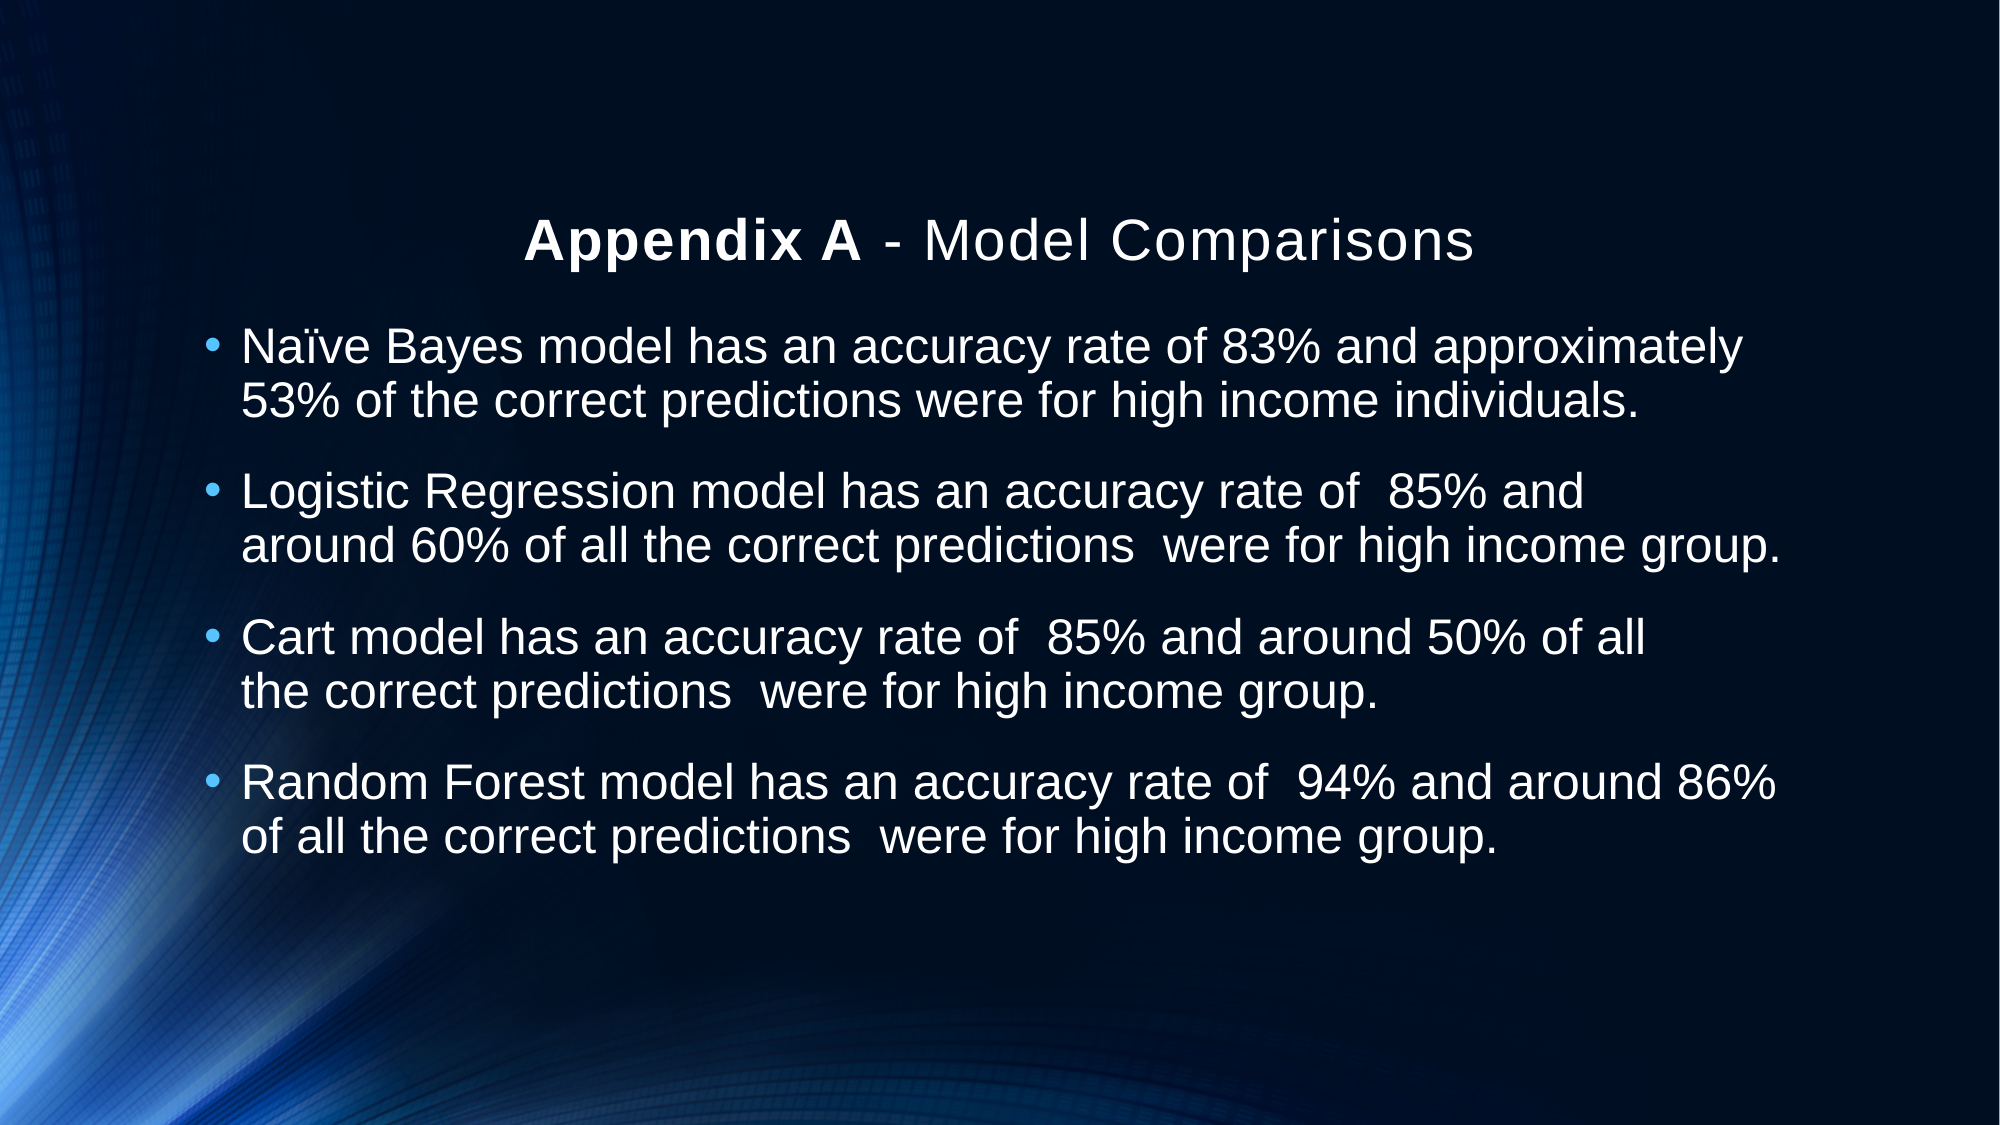

# Appendix A - Model Comparisons
Naïve Bayes model has an accuracy rate of 83% and approximately 53% of the correct predictions were for high income individuals.
Logistic Regression model has an accuracy rate of  85% and around 60% of all the correct predictions  were for high income group.
Cart model has an accuracy rate of  85% and around 50% of all the correct predictions  were for high income group.
Random Forest model has an accuracy rate of  94% and around 86% of all the correct predictions  were for high income group.